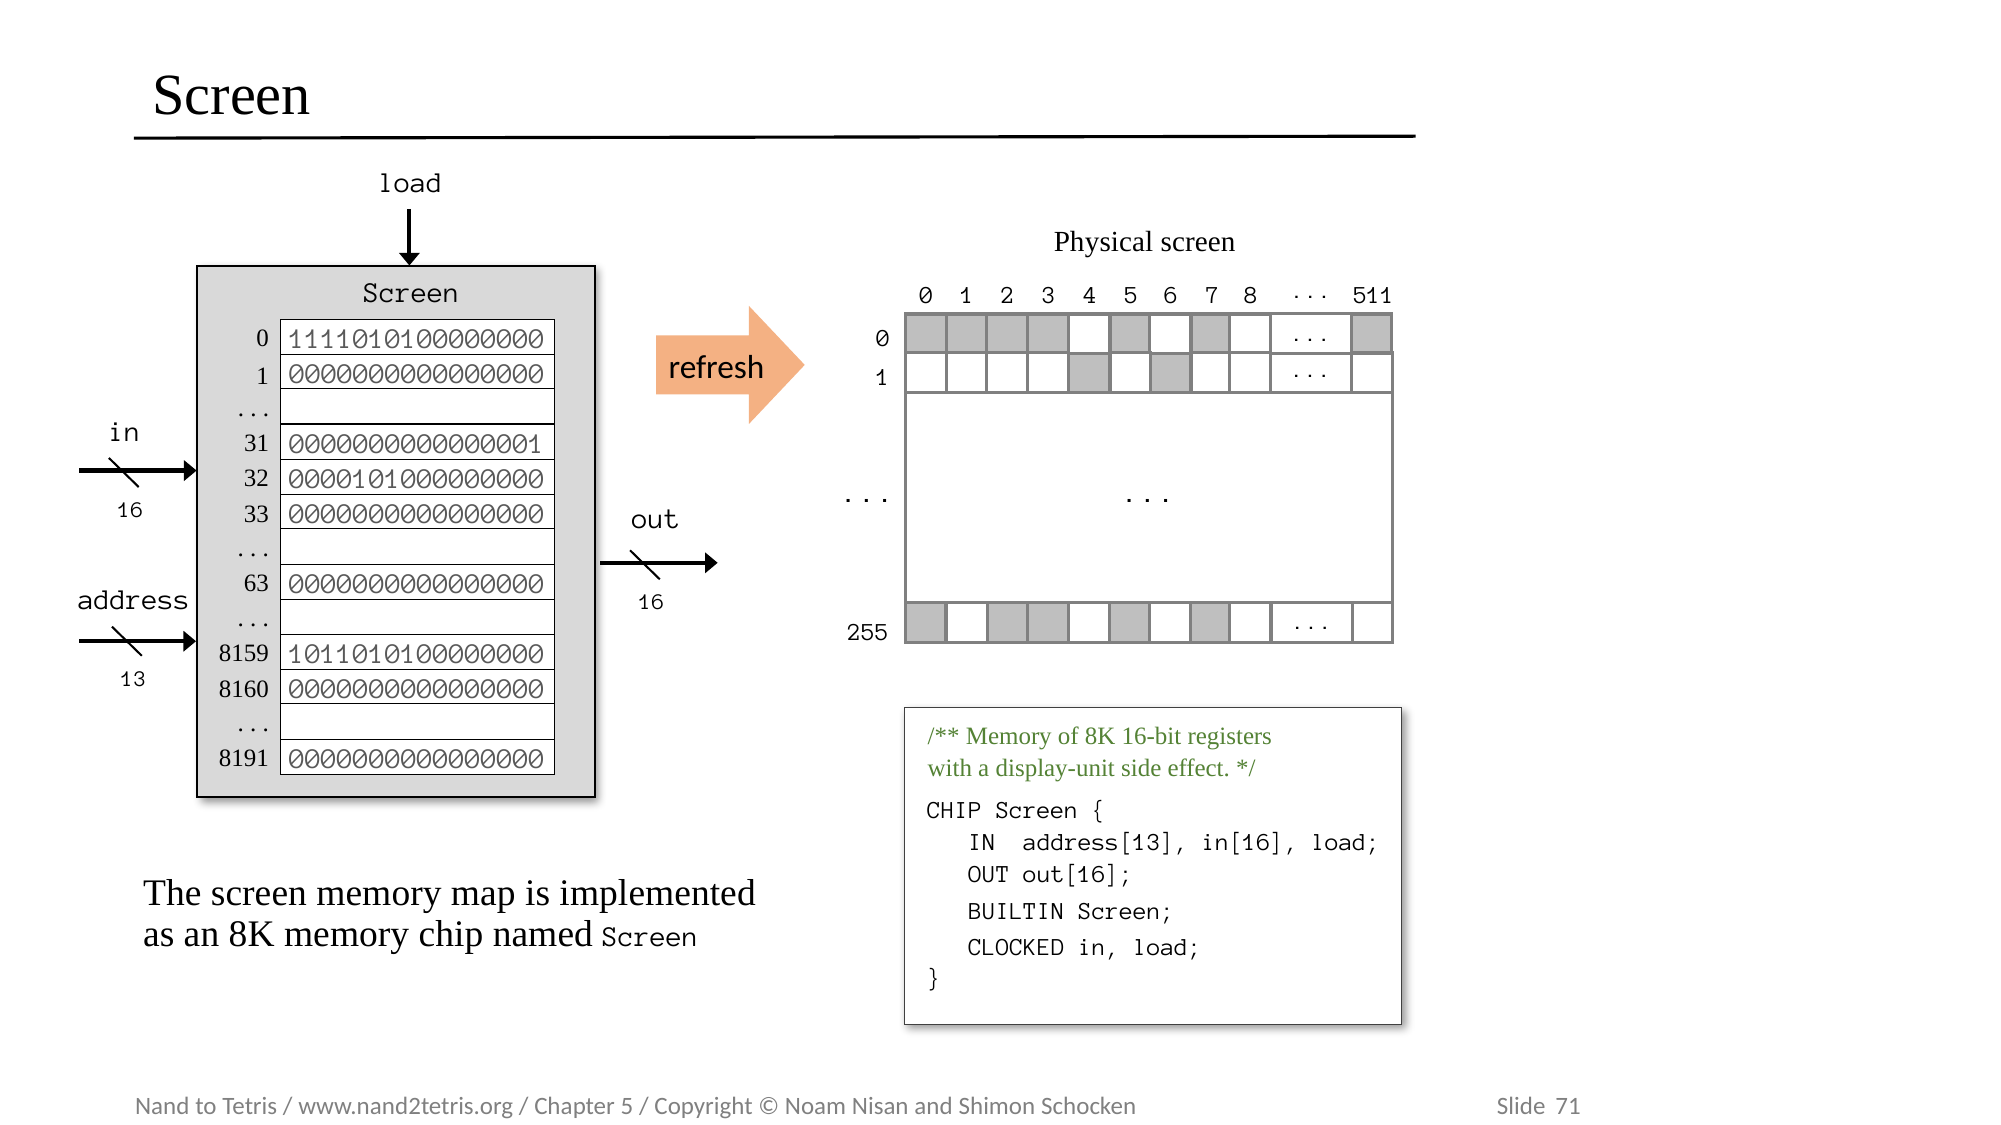

# Screen
load
Physical screen

Screen
511
0
1
2
3
4
5
6
7
8
...
0
...

1

...

...

...

...

255
refresh
1111010100000000
0
Screen
0000000000000000
1

 . . .
in
16
address
13
0000000000000001
31
0000101000000000
32
out
16
0000000000000000
33

 . . .
0000000000000000
63

. . .
1011010100000000
8159
0000000000000000
8160

 . . .
/** Memory of 8K 16-bit registers
with a display-unit side effect. */
CHIP Screen {
   IN  address[13], in[16], load;
   OUT out[16];
   BUILTIN Screen;
   CLOCKED in, load;
}
0000000000000000
8191
The screen memory map is implemented as an 8K memory chip named Screen